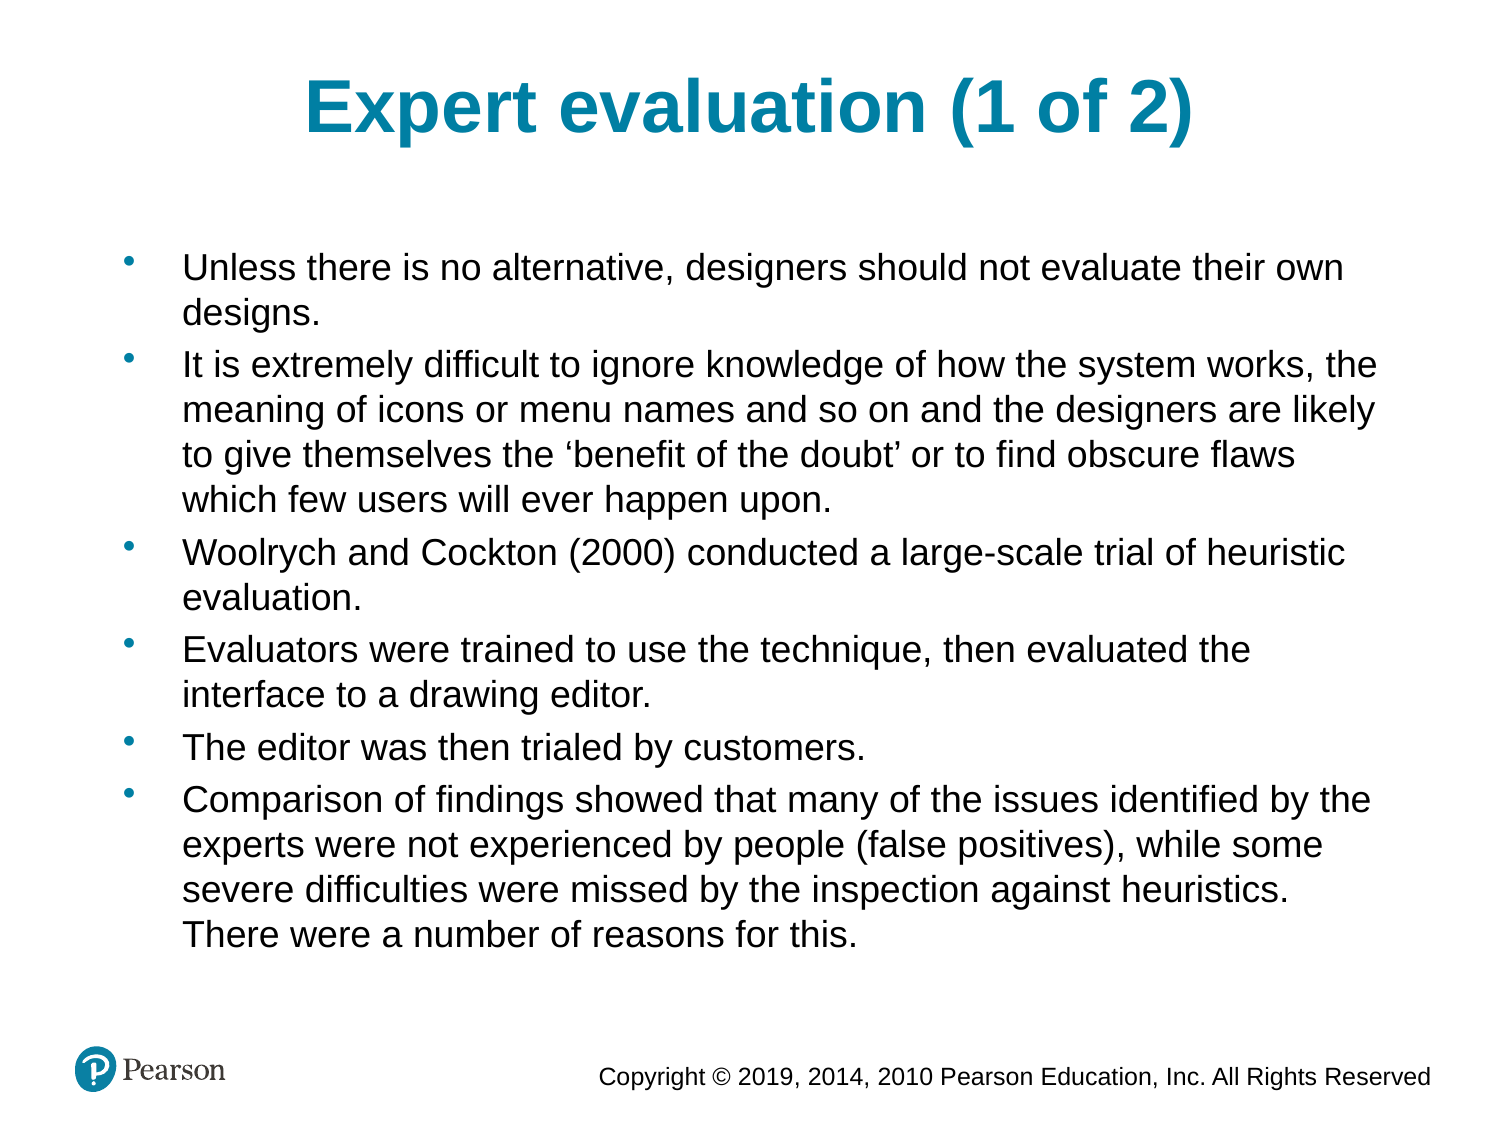

Expert evaluation (1 of 2)
Unless there is no alternative, designers should not evaluate their own designs.
It is extremely difficult to ignore knowledge of how the system works, the meaning of icons or menu names and so on and the designers are likely to give themselves the ‘benefit of the doubt’ or to find obscure flaws which few users will ever happen upon.
Woolrych and Cockton (2000) conducted a large-scale trial of heuristic evaluation.
Evaluators were trained to use the technique, then evaluated the interface to a drawing editor.
The editor was then trialed by customers.
Comparison of findings showed that many of the issues identified by the experts were not experienced by people (false positives), while some severe difficulties were missed by the inspection against heuristics. There were a number of reasons for this.